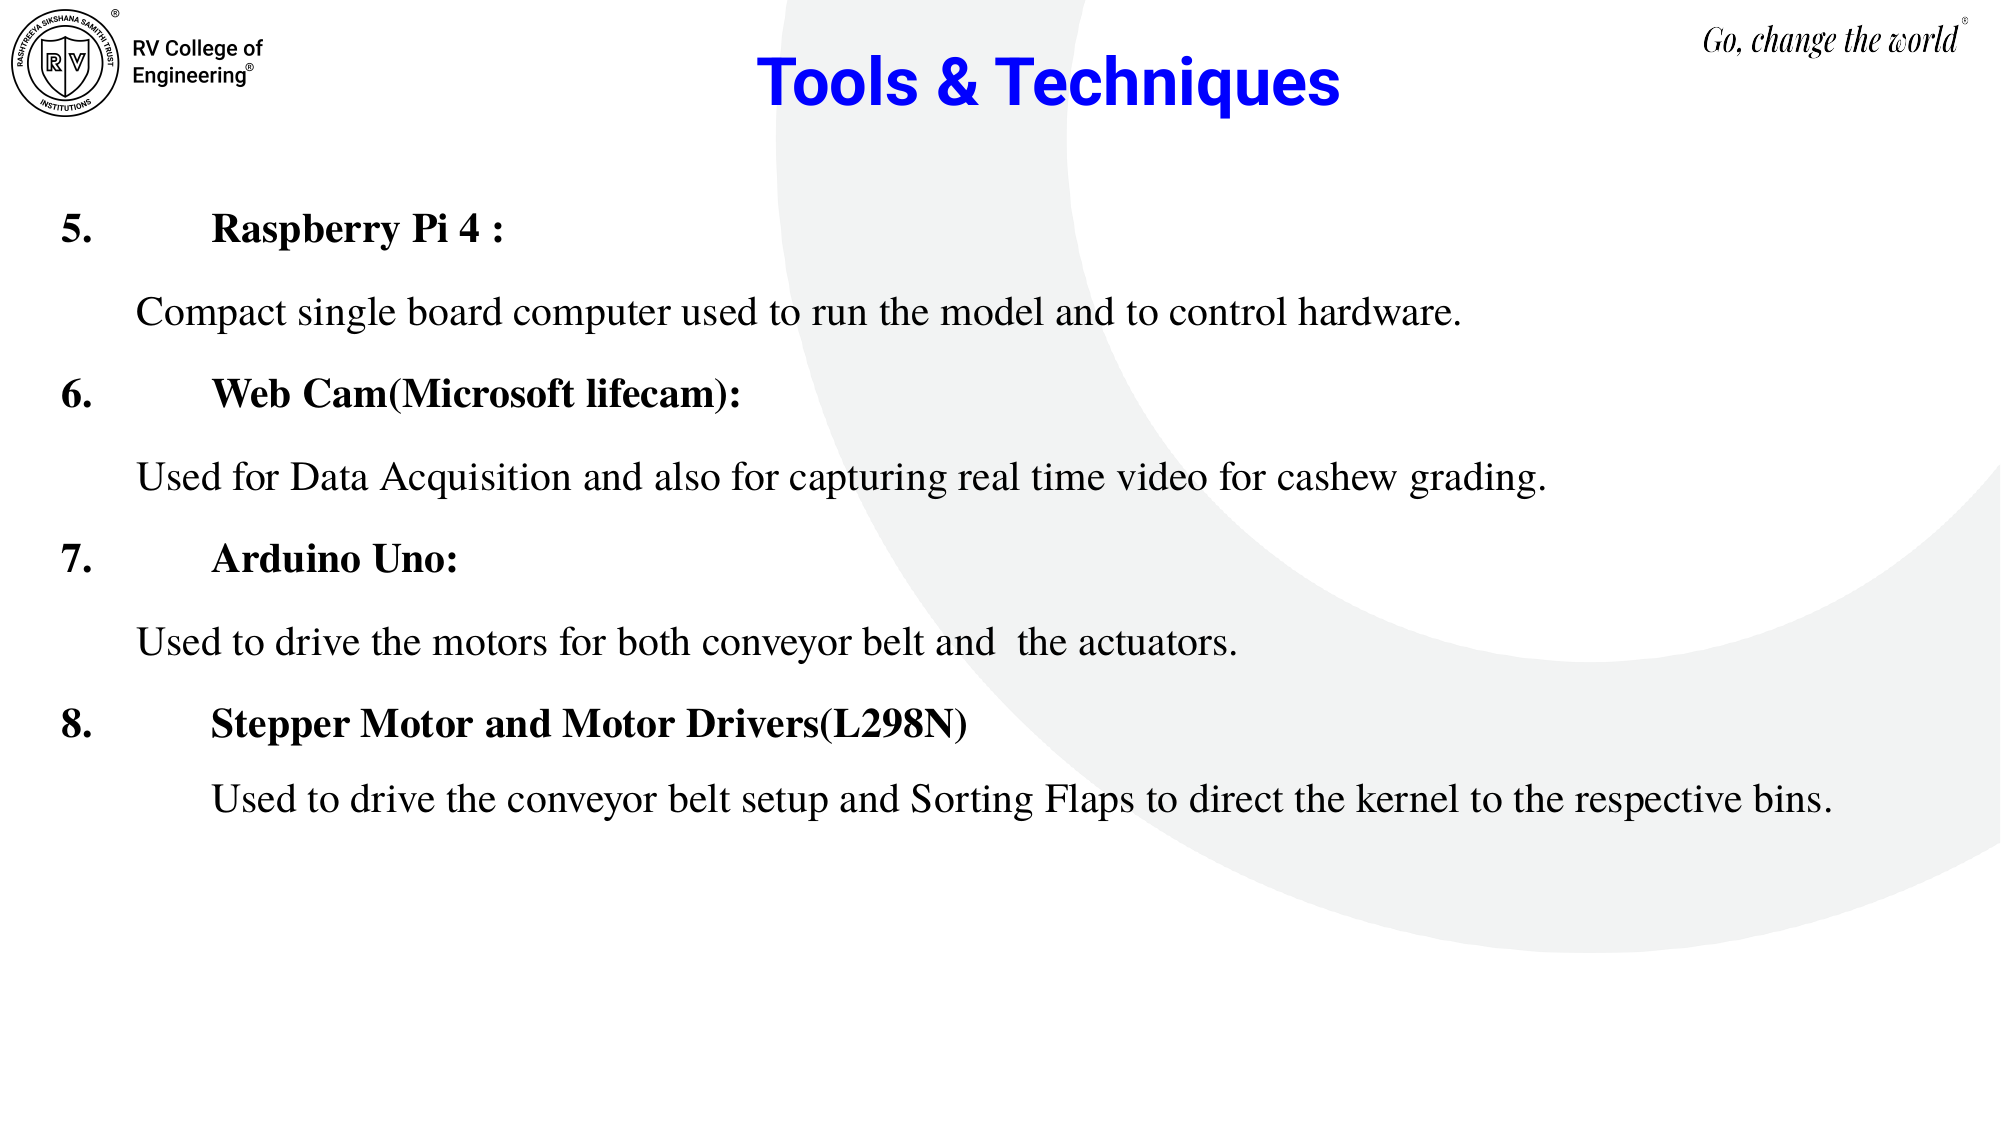

# Tools & Techniques
5.	Raspberry Pi 4 :
Compact single board computer used to run the model and to control hardware.
6.	Web Cam(Microsoft lifecam):
Used for Data Acquisition and also for capturing real time video for cashew grading.
7.	Arduino Uno:
Used to drive the motors for both conveyor belt and  the actuators.
8.	Stepper Motor and Motor Drivers(L298N)
Used to drive the conveyor belt setup and Sorting Flaps to direct the kernel to the respective bins.